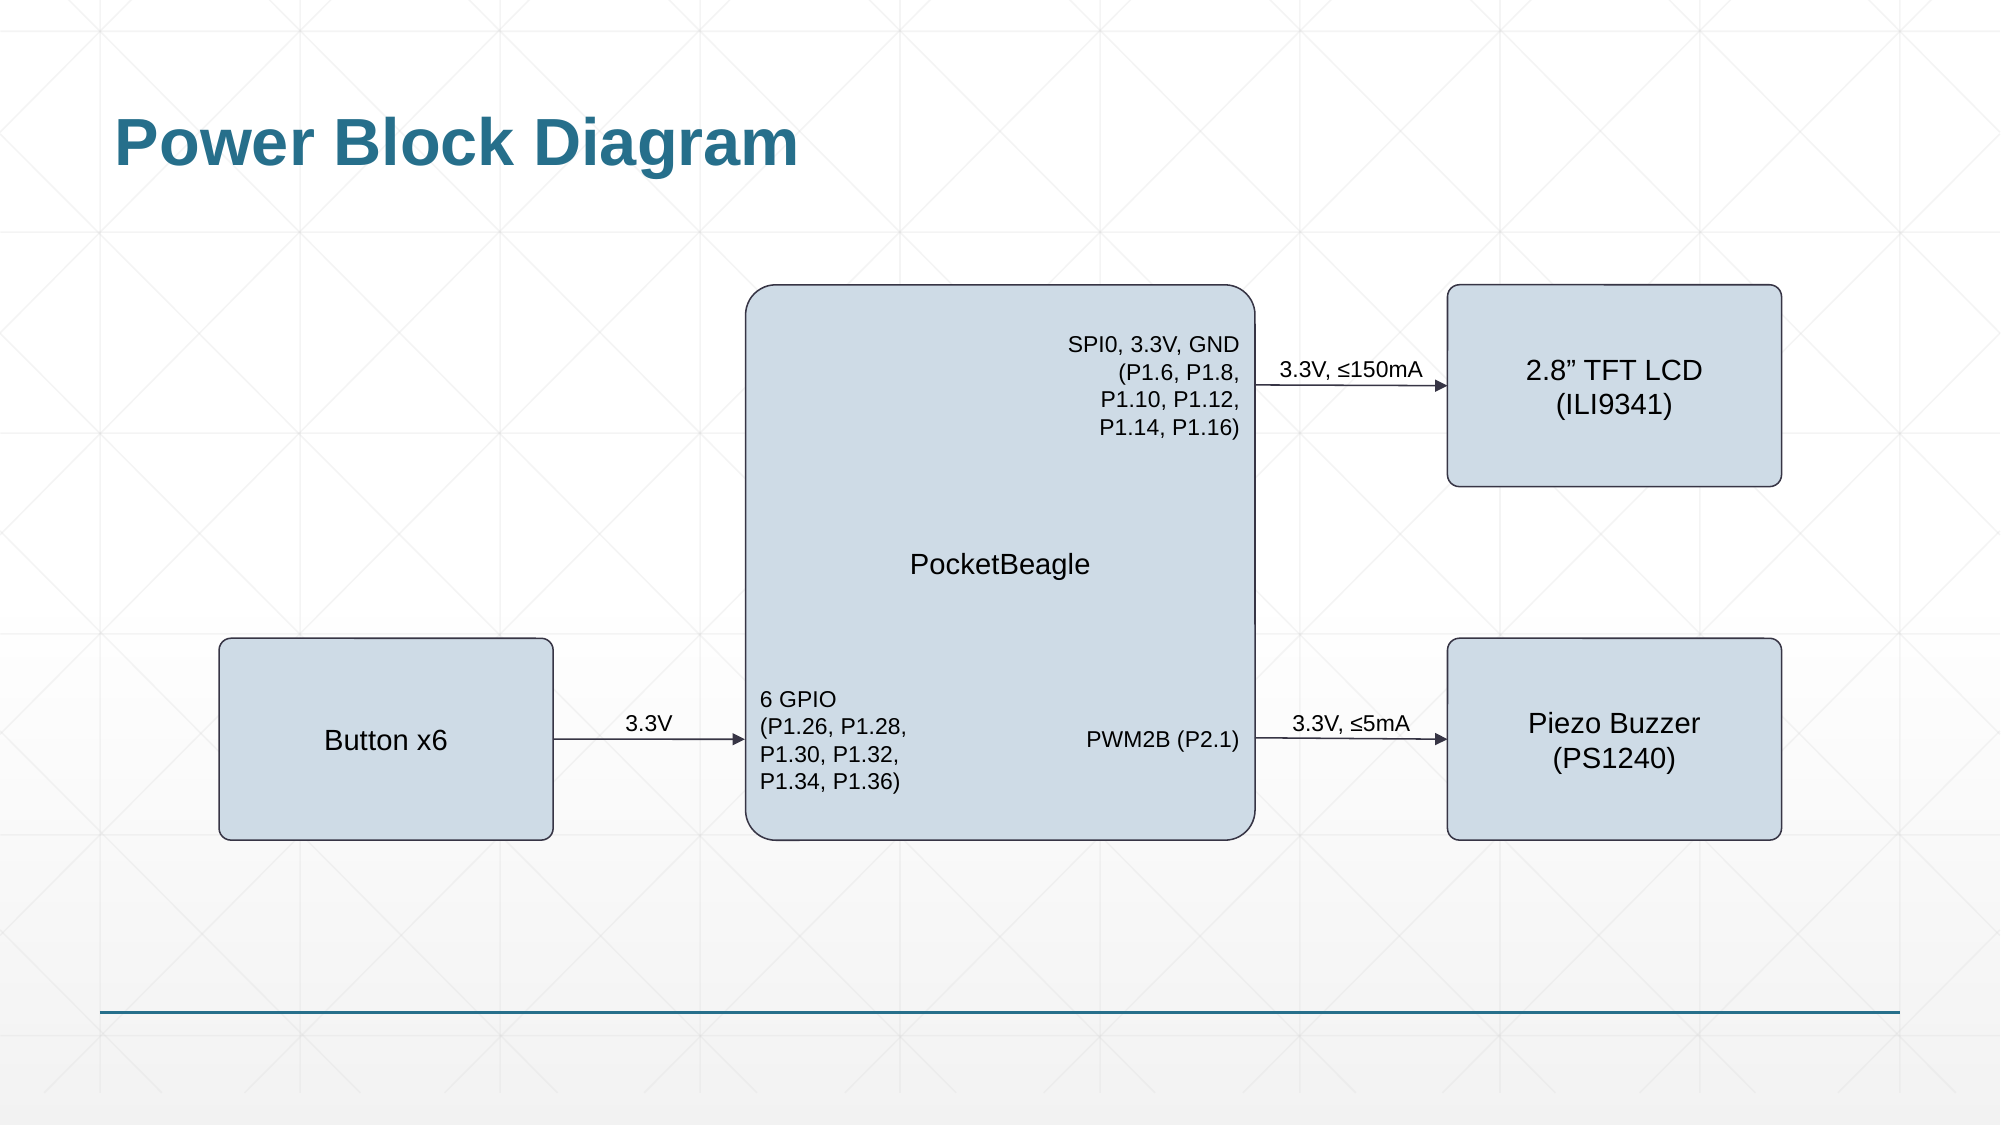

# Power Block Diagram
PocketBeagle
2.8” TFT LCD (ILI9341)
SPI0, 3.3V, GND (P1.6, P1.8, P1.10, P1.12, P1.14, P1.16)
3.3V, ≤150mA
Button x6
Piezo Buzzer (PS1240)
3.3V
3.3V, ≤5mA
6 GPIO
(P1.26, P1.28, P1.30, P1.32, P1.34, P1.36)
PWM2B (P2.1)